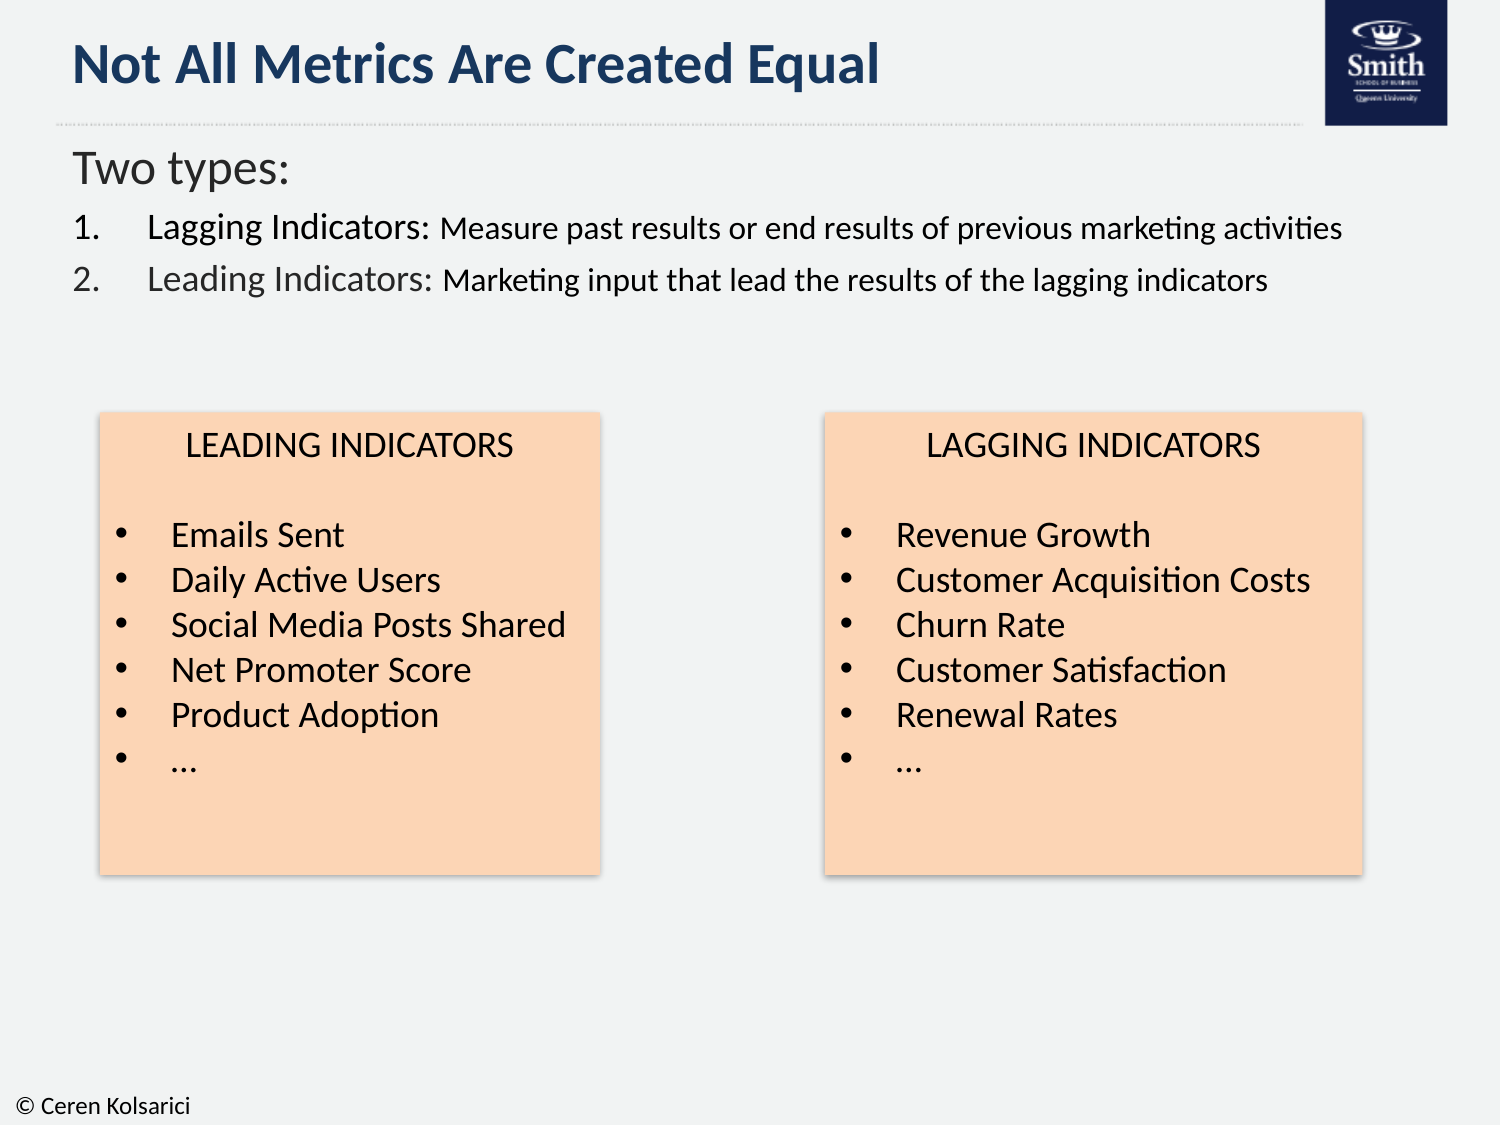

# Not All Metrics Are Created Equal
Two types:
Lagging Indicators: Measure past results or end results of previous marketing activities
Leading Indicators: Marketing input that lead the results of the lagging indicators

LAGGING INDICATORS

Revenue Growth
Customer Acquisition Costs
Churn Rate
Customer Satisfaction
Renewal Rates
…
LEADING INDICATORS

Emails Sent
Daily Active Users
Social Media Posts Shared
Net Promoter Score
Product Adoption
…
© Ceren Kolsarici